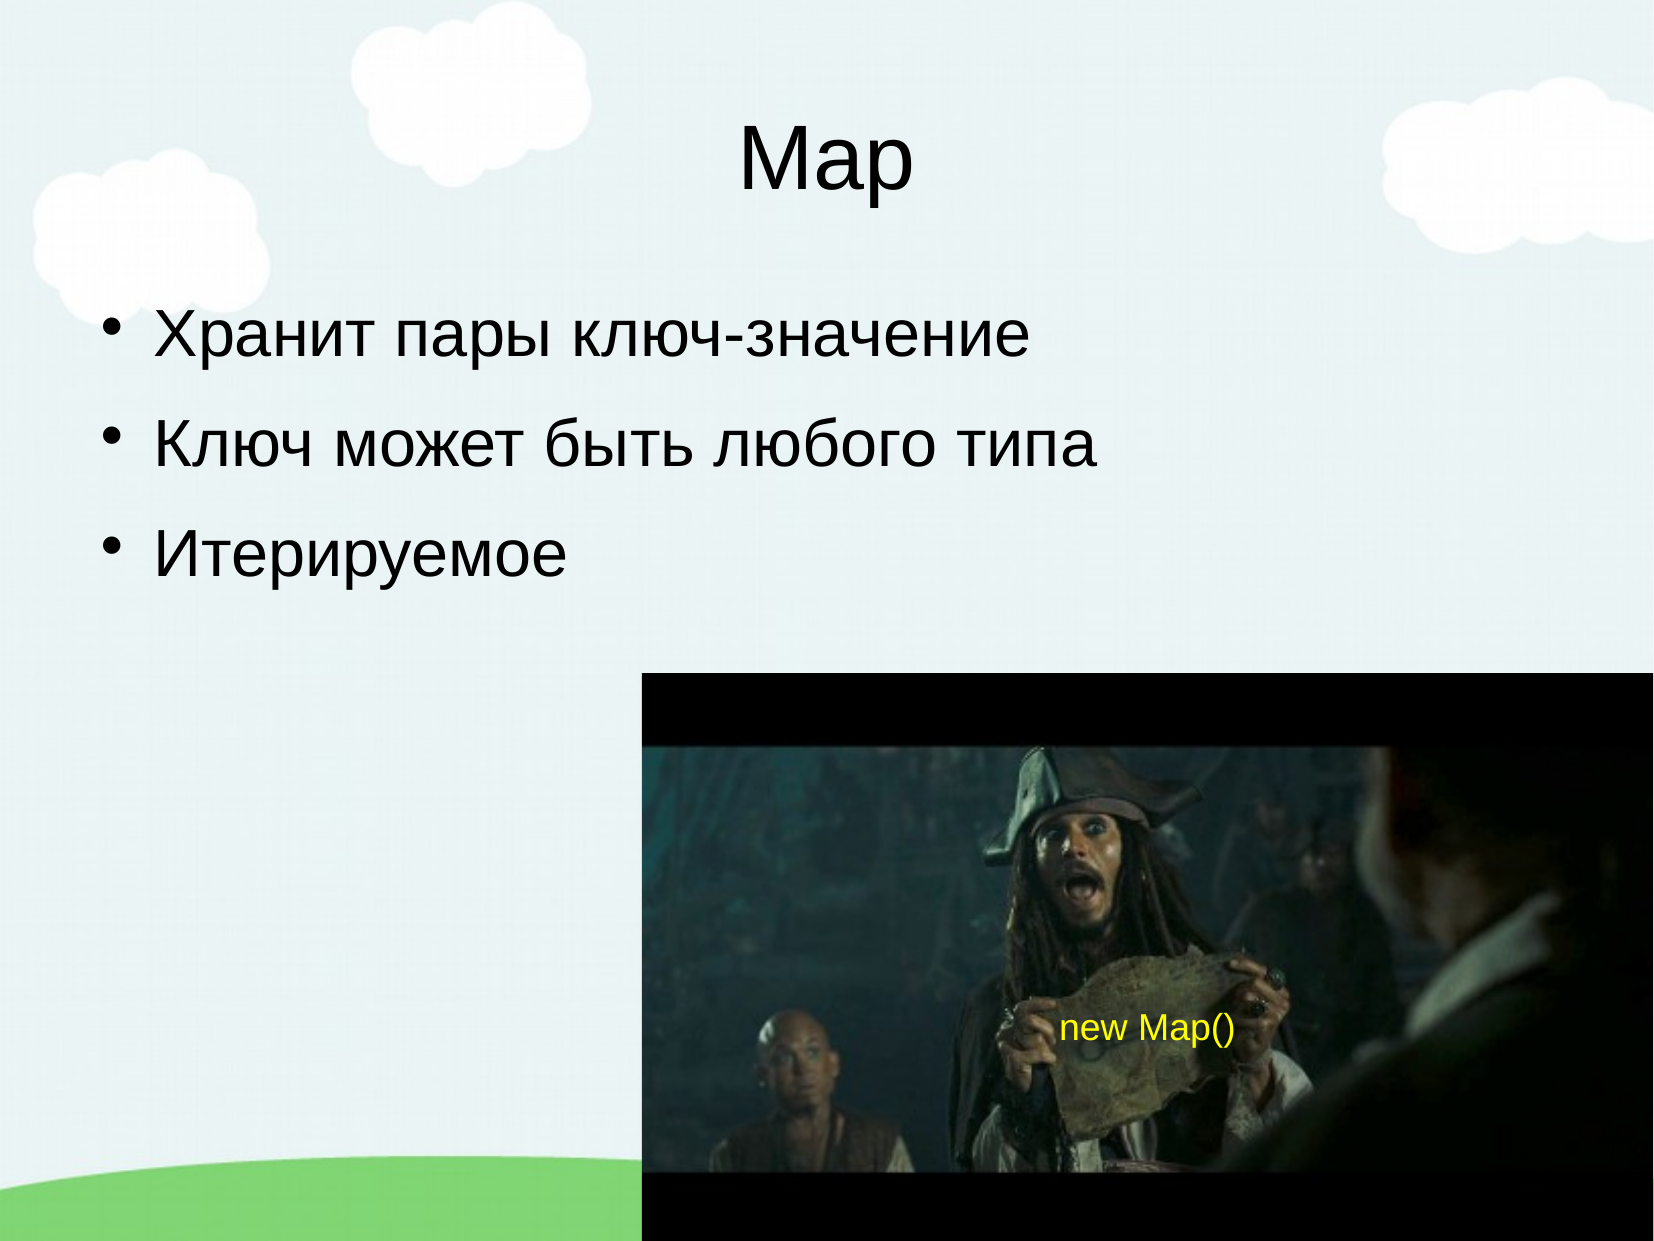

Map
Хранит пары ключ-значение
Ключ может быть любого типа
Итерируемое

new Map()